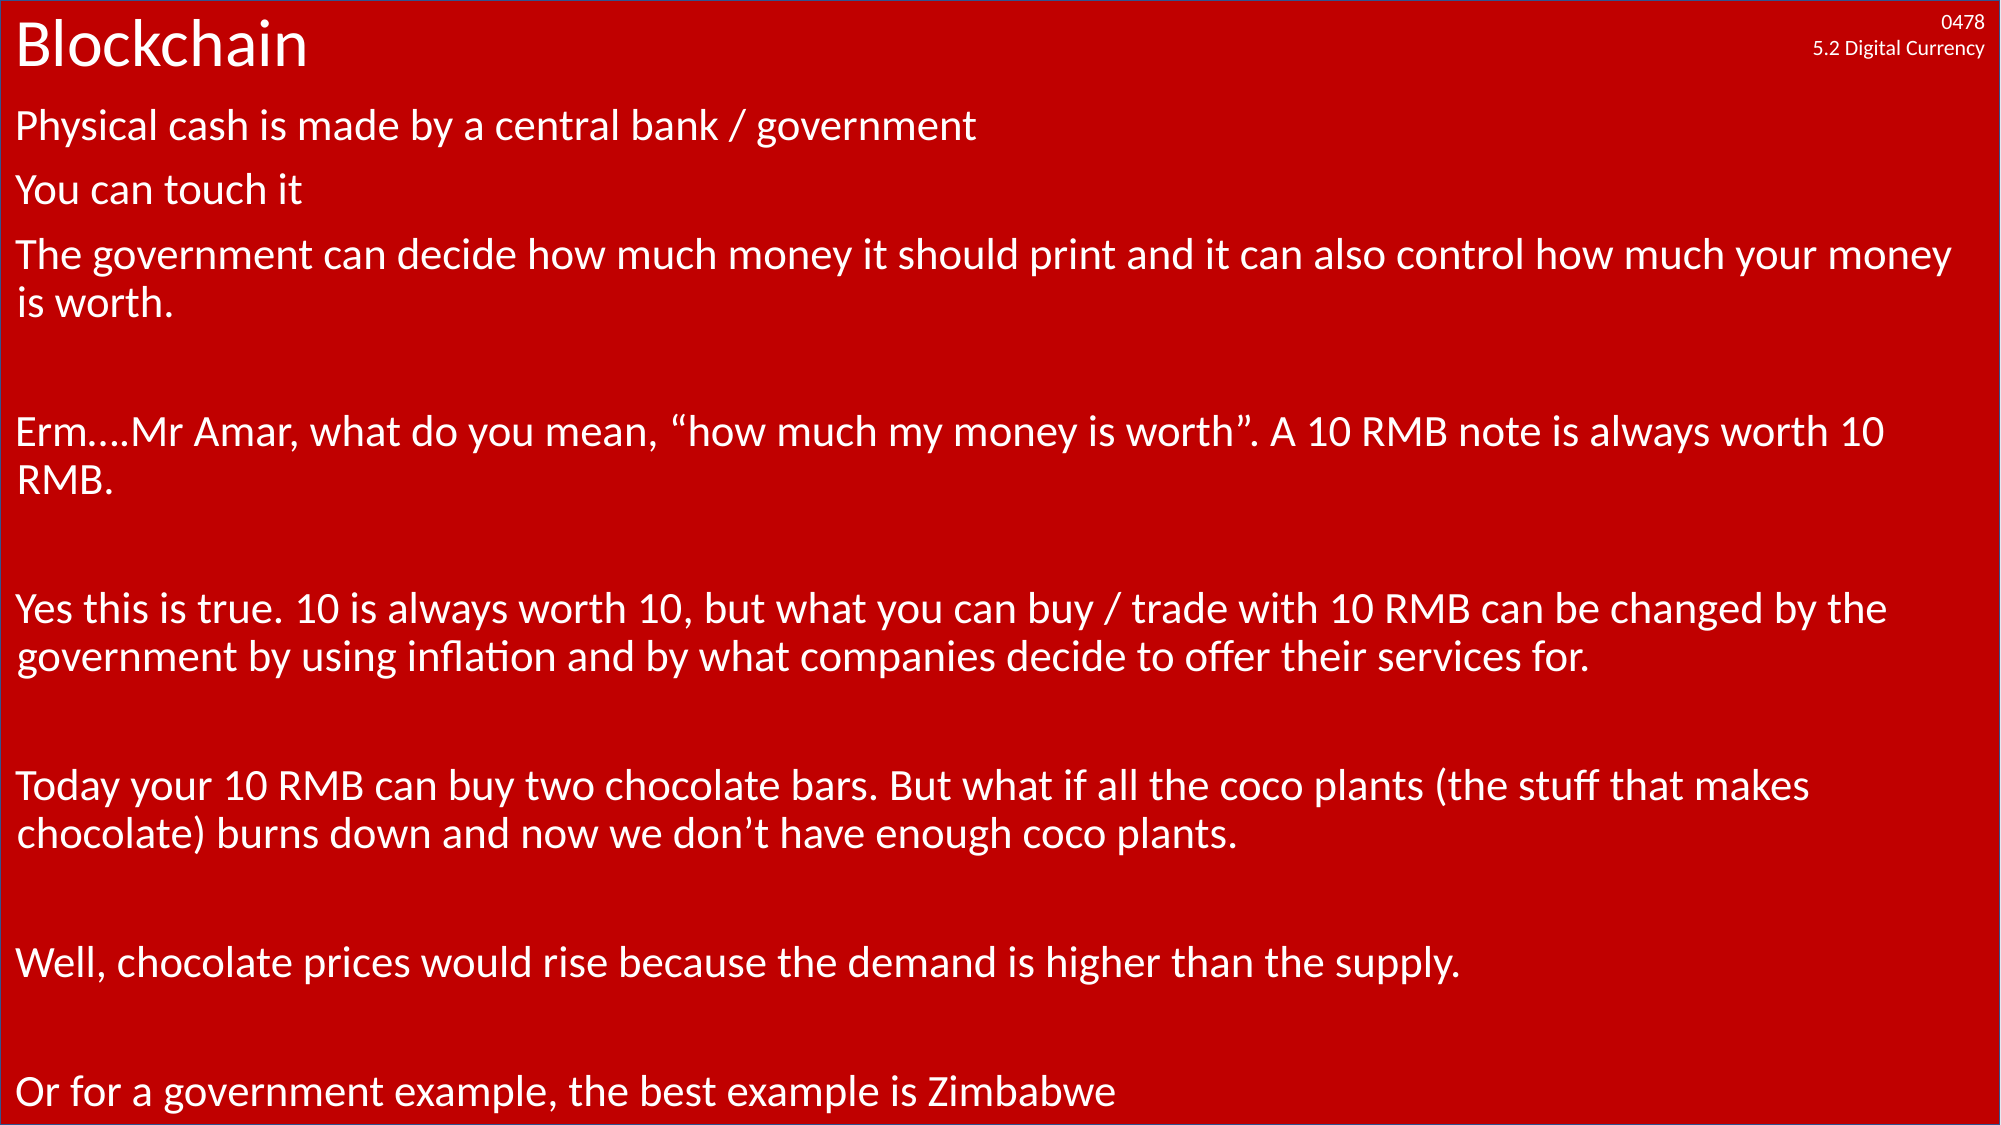

# Blockchain
Physical cash is made by a central bank / government
You can touch it
The government can decide how much money it should print and it can also control how much your money is worth.

Erm….Mr Amar, what do you mean, “how much my money is worth”. A 10 RMB note is always worth 10 RMB.

Yes this is true. 10 is always worth 10, but what you can buy / trade with 10 RMB can be changed by the government by using inflation and by what companies decide to offer their services for.

Today your 10 RMB can buy two chocolate bars. But what if all the coco plants (the stuff that makes chocolate) burns down and now we don’t have enough coco plants.

Well, chocolate prices would rise because the demand is higher than the supply.

Or for a government example, the best example is Zimbabwe